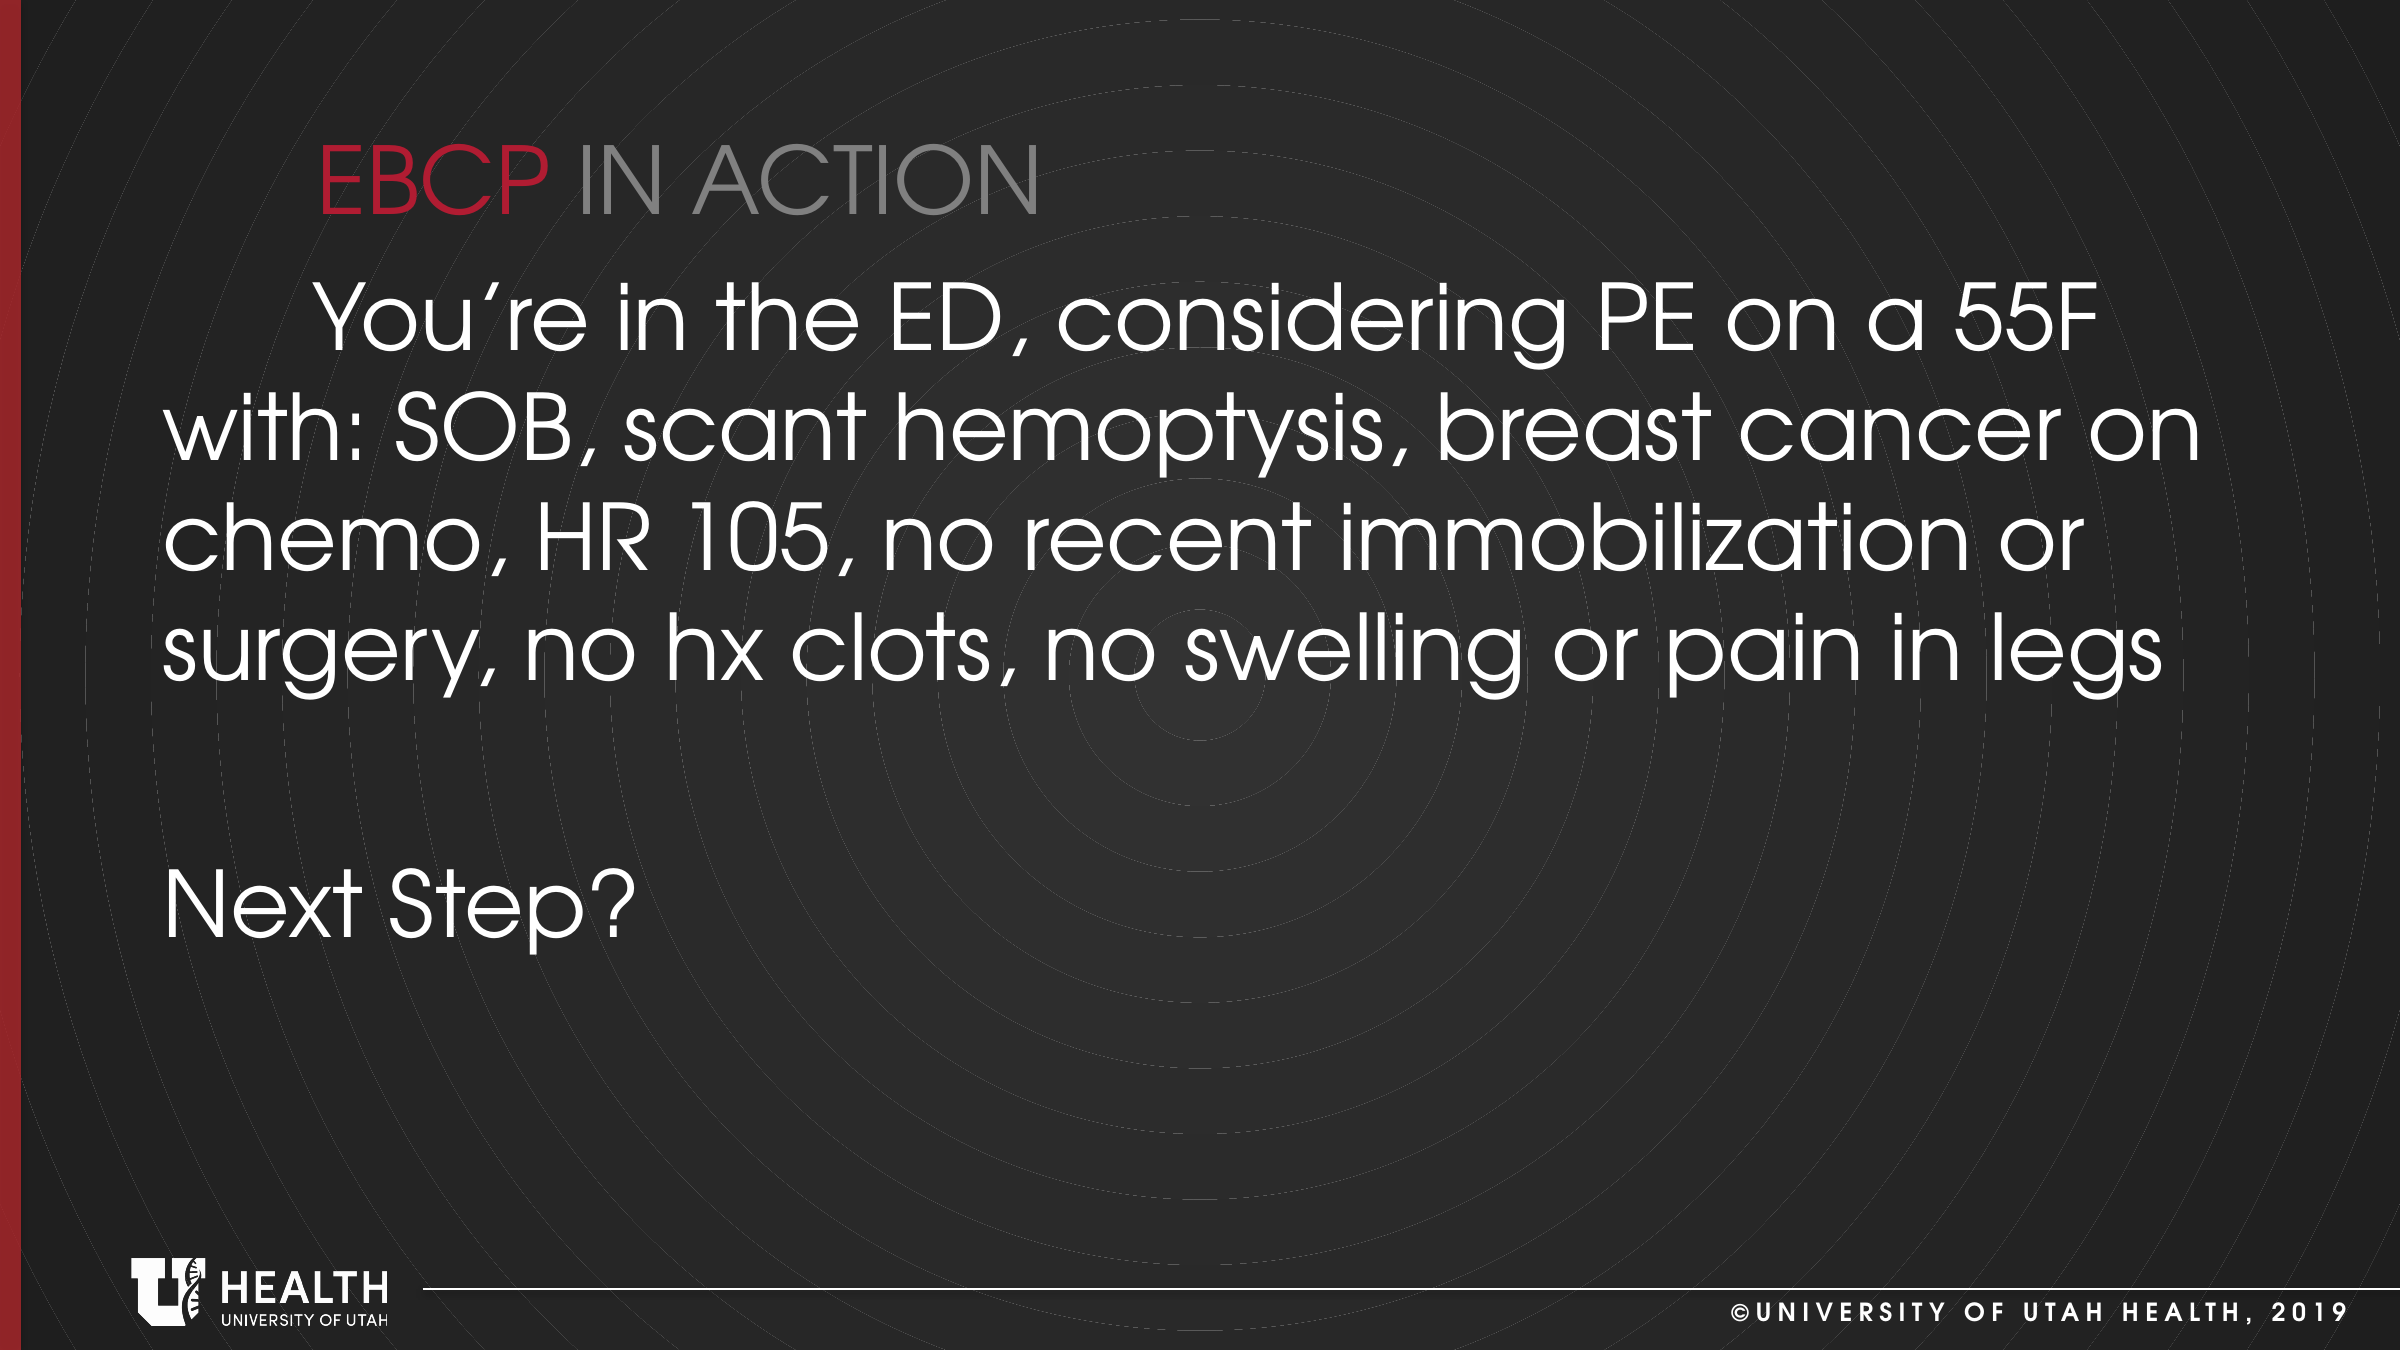

EBCP in action
	You’re in the ED, considering PE on a 55F with: SOB, scant hemoptysis, breast cancer on chemo, HR 105, no recent immobilization or surgery, no hx clots, no swelling or pain in legs

Next Step?